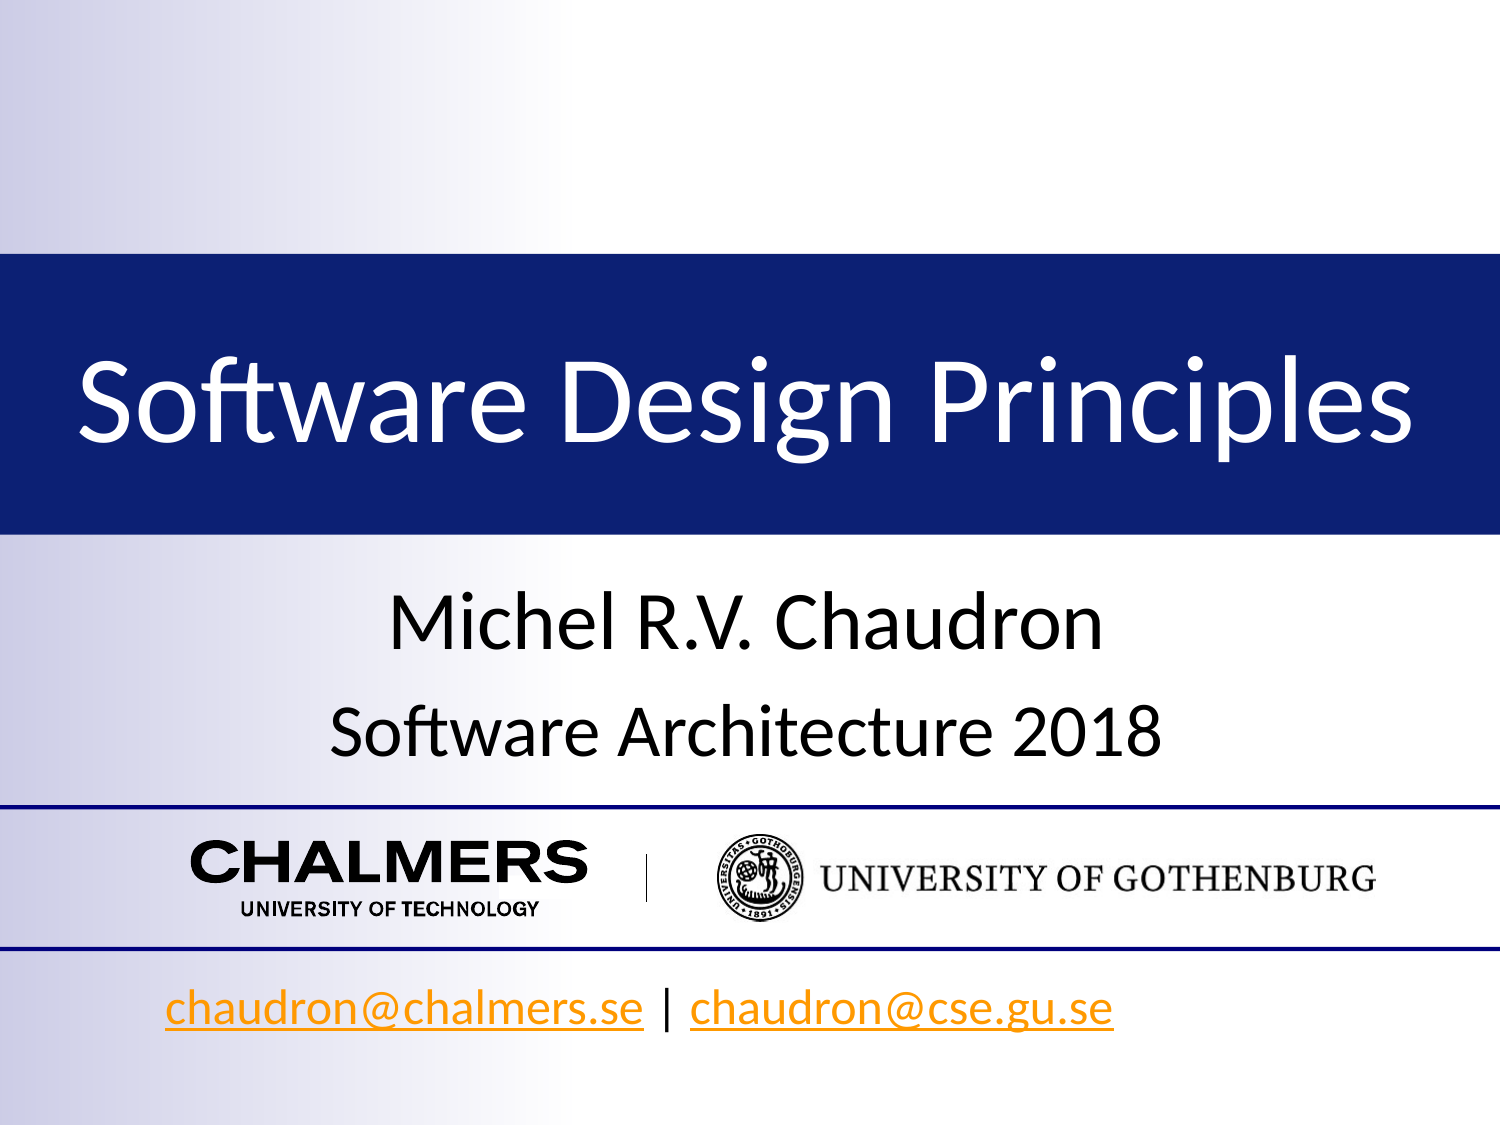

# Software Design Principles
Michel R.V. Chaudron
Software Architecture 2018
chaudron@chalmers.se | chaudron@cse.gu.se